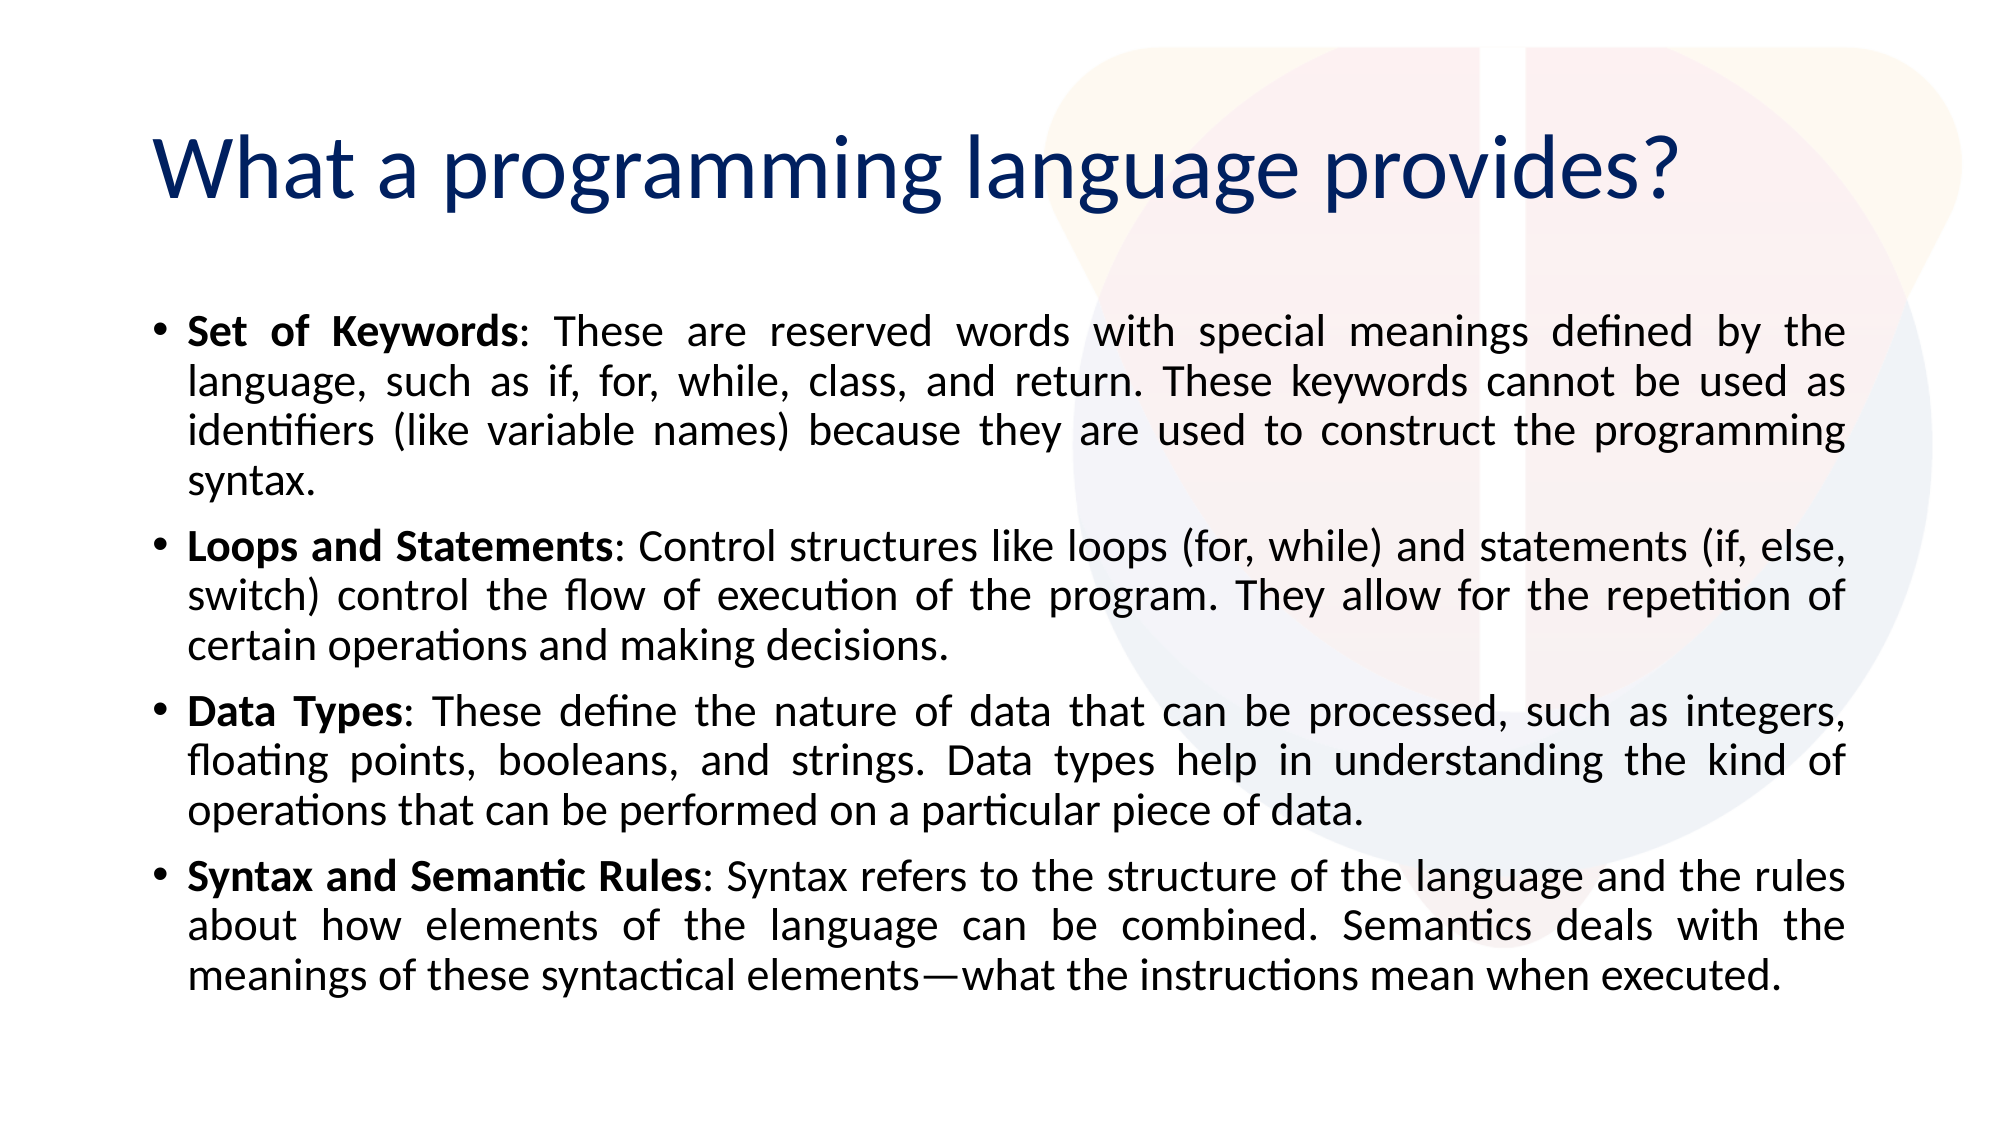

# What a programming language provides?
Set of Keywords: These are reserved words with special meanings defined by the language, such as if, for, while, class, and return. These keywords cannot be used as identifiers (like variable names) because they are used to construct the programming syntax.
Loops and Statements: Control structures like loops (for, while) and statements (if, else, switch) control the flow of execution of the program. They allow for the repetition of certain operations and making decisions.
Data Types: These define the nature of data that can be processed, such as integers, floating points, booleans, and strings. Data types help in understanding the kind of operations that can be performed on a particular piece of data.
Syntax and Semantic Rules: Syntax refers to the structure of the language and the rules about how elements of the language can be combined. Semantics deals with the meanings of these syntactical elements—what the instructions mean when executed.